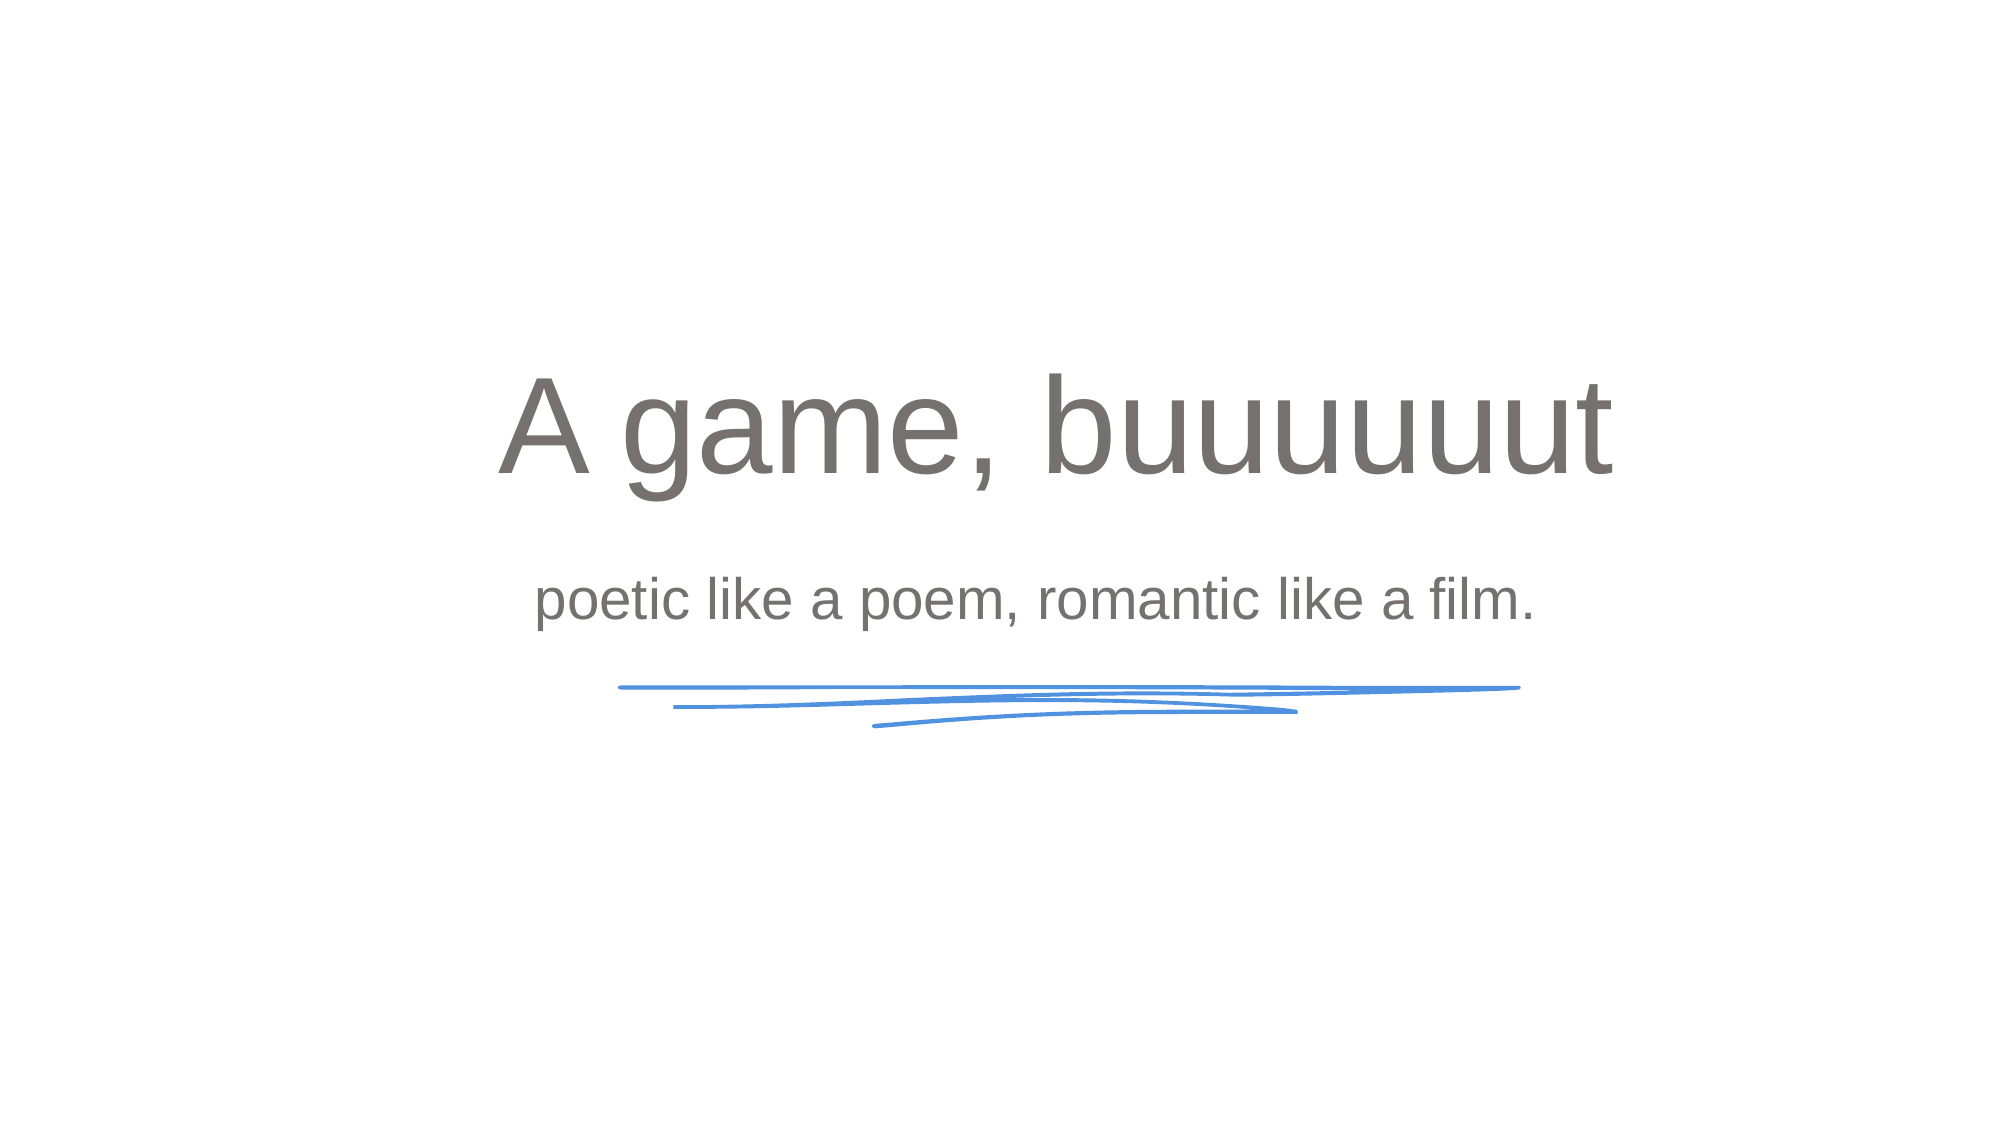

A game, buuuuuut
poetic like a poem, romantic like a film.